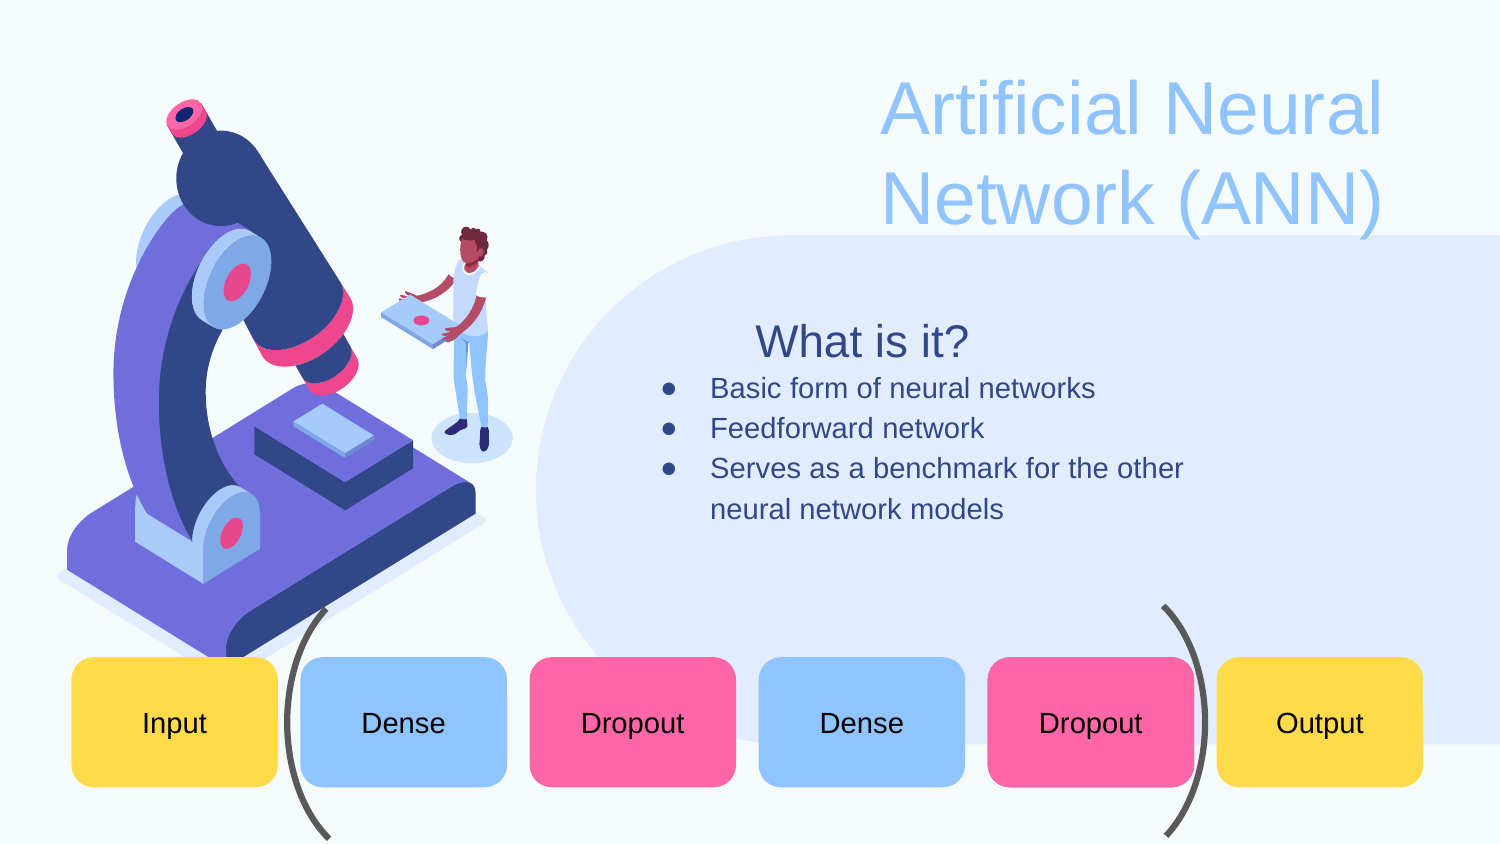

Artificial Neural Network (ANN)

What is it?
Basic form of neural networks
Feedforward network
Serves as a benchmark for the other neural network models

Input
Dense
Dense
Dropout
Dense
Dropout
Dropout
Output